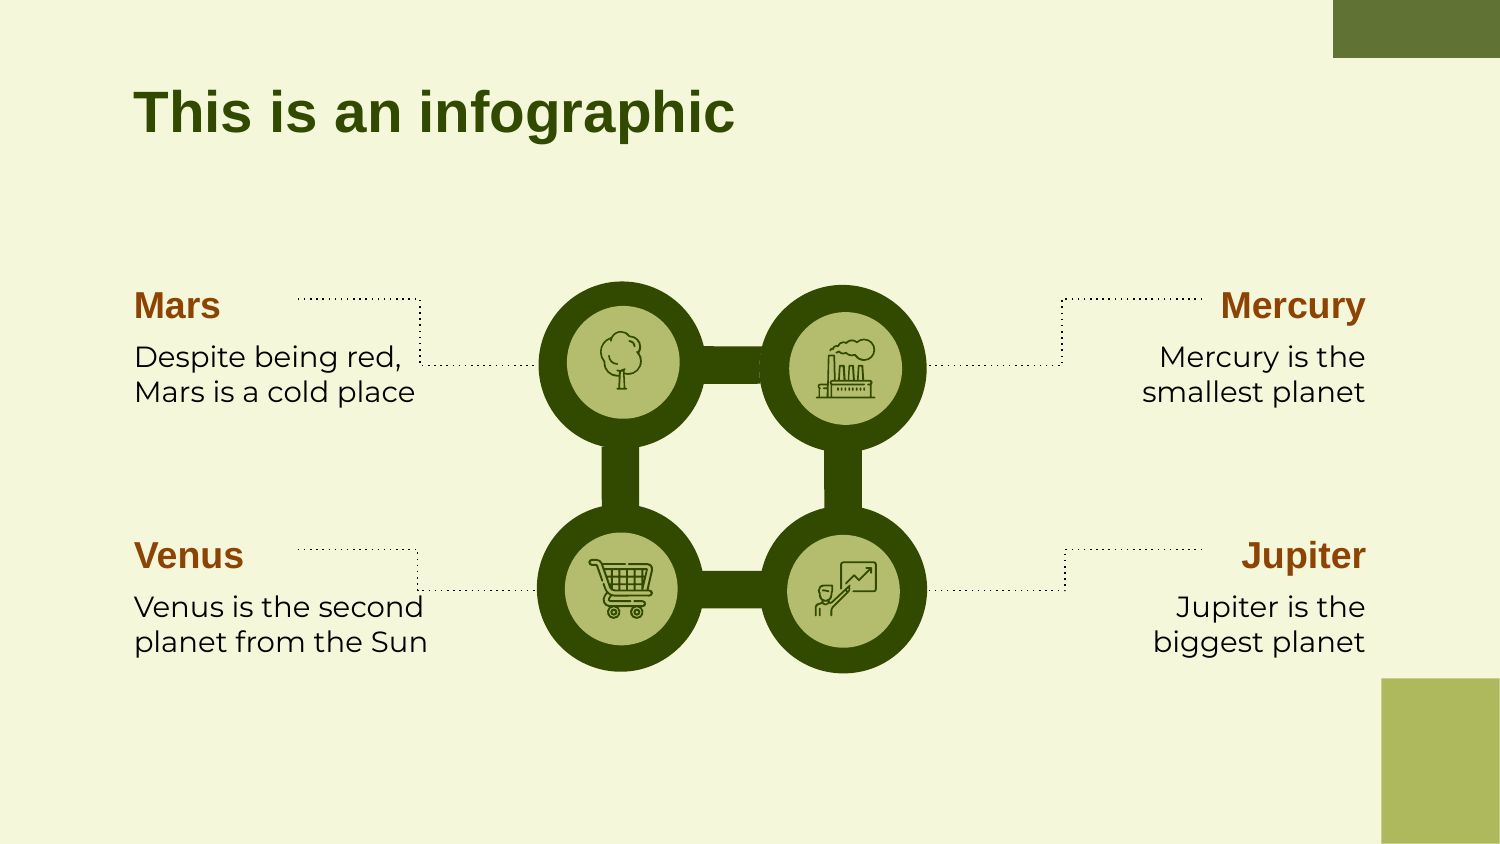

# This is an infographic

Mars
Mercury

Despite being red, Mars is a cold place
Mercury is the smallest planet

Venus
Jupiter

Venus is the second planet from the Sun
Jupiter is the biggest planet